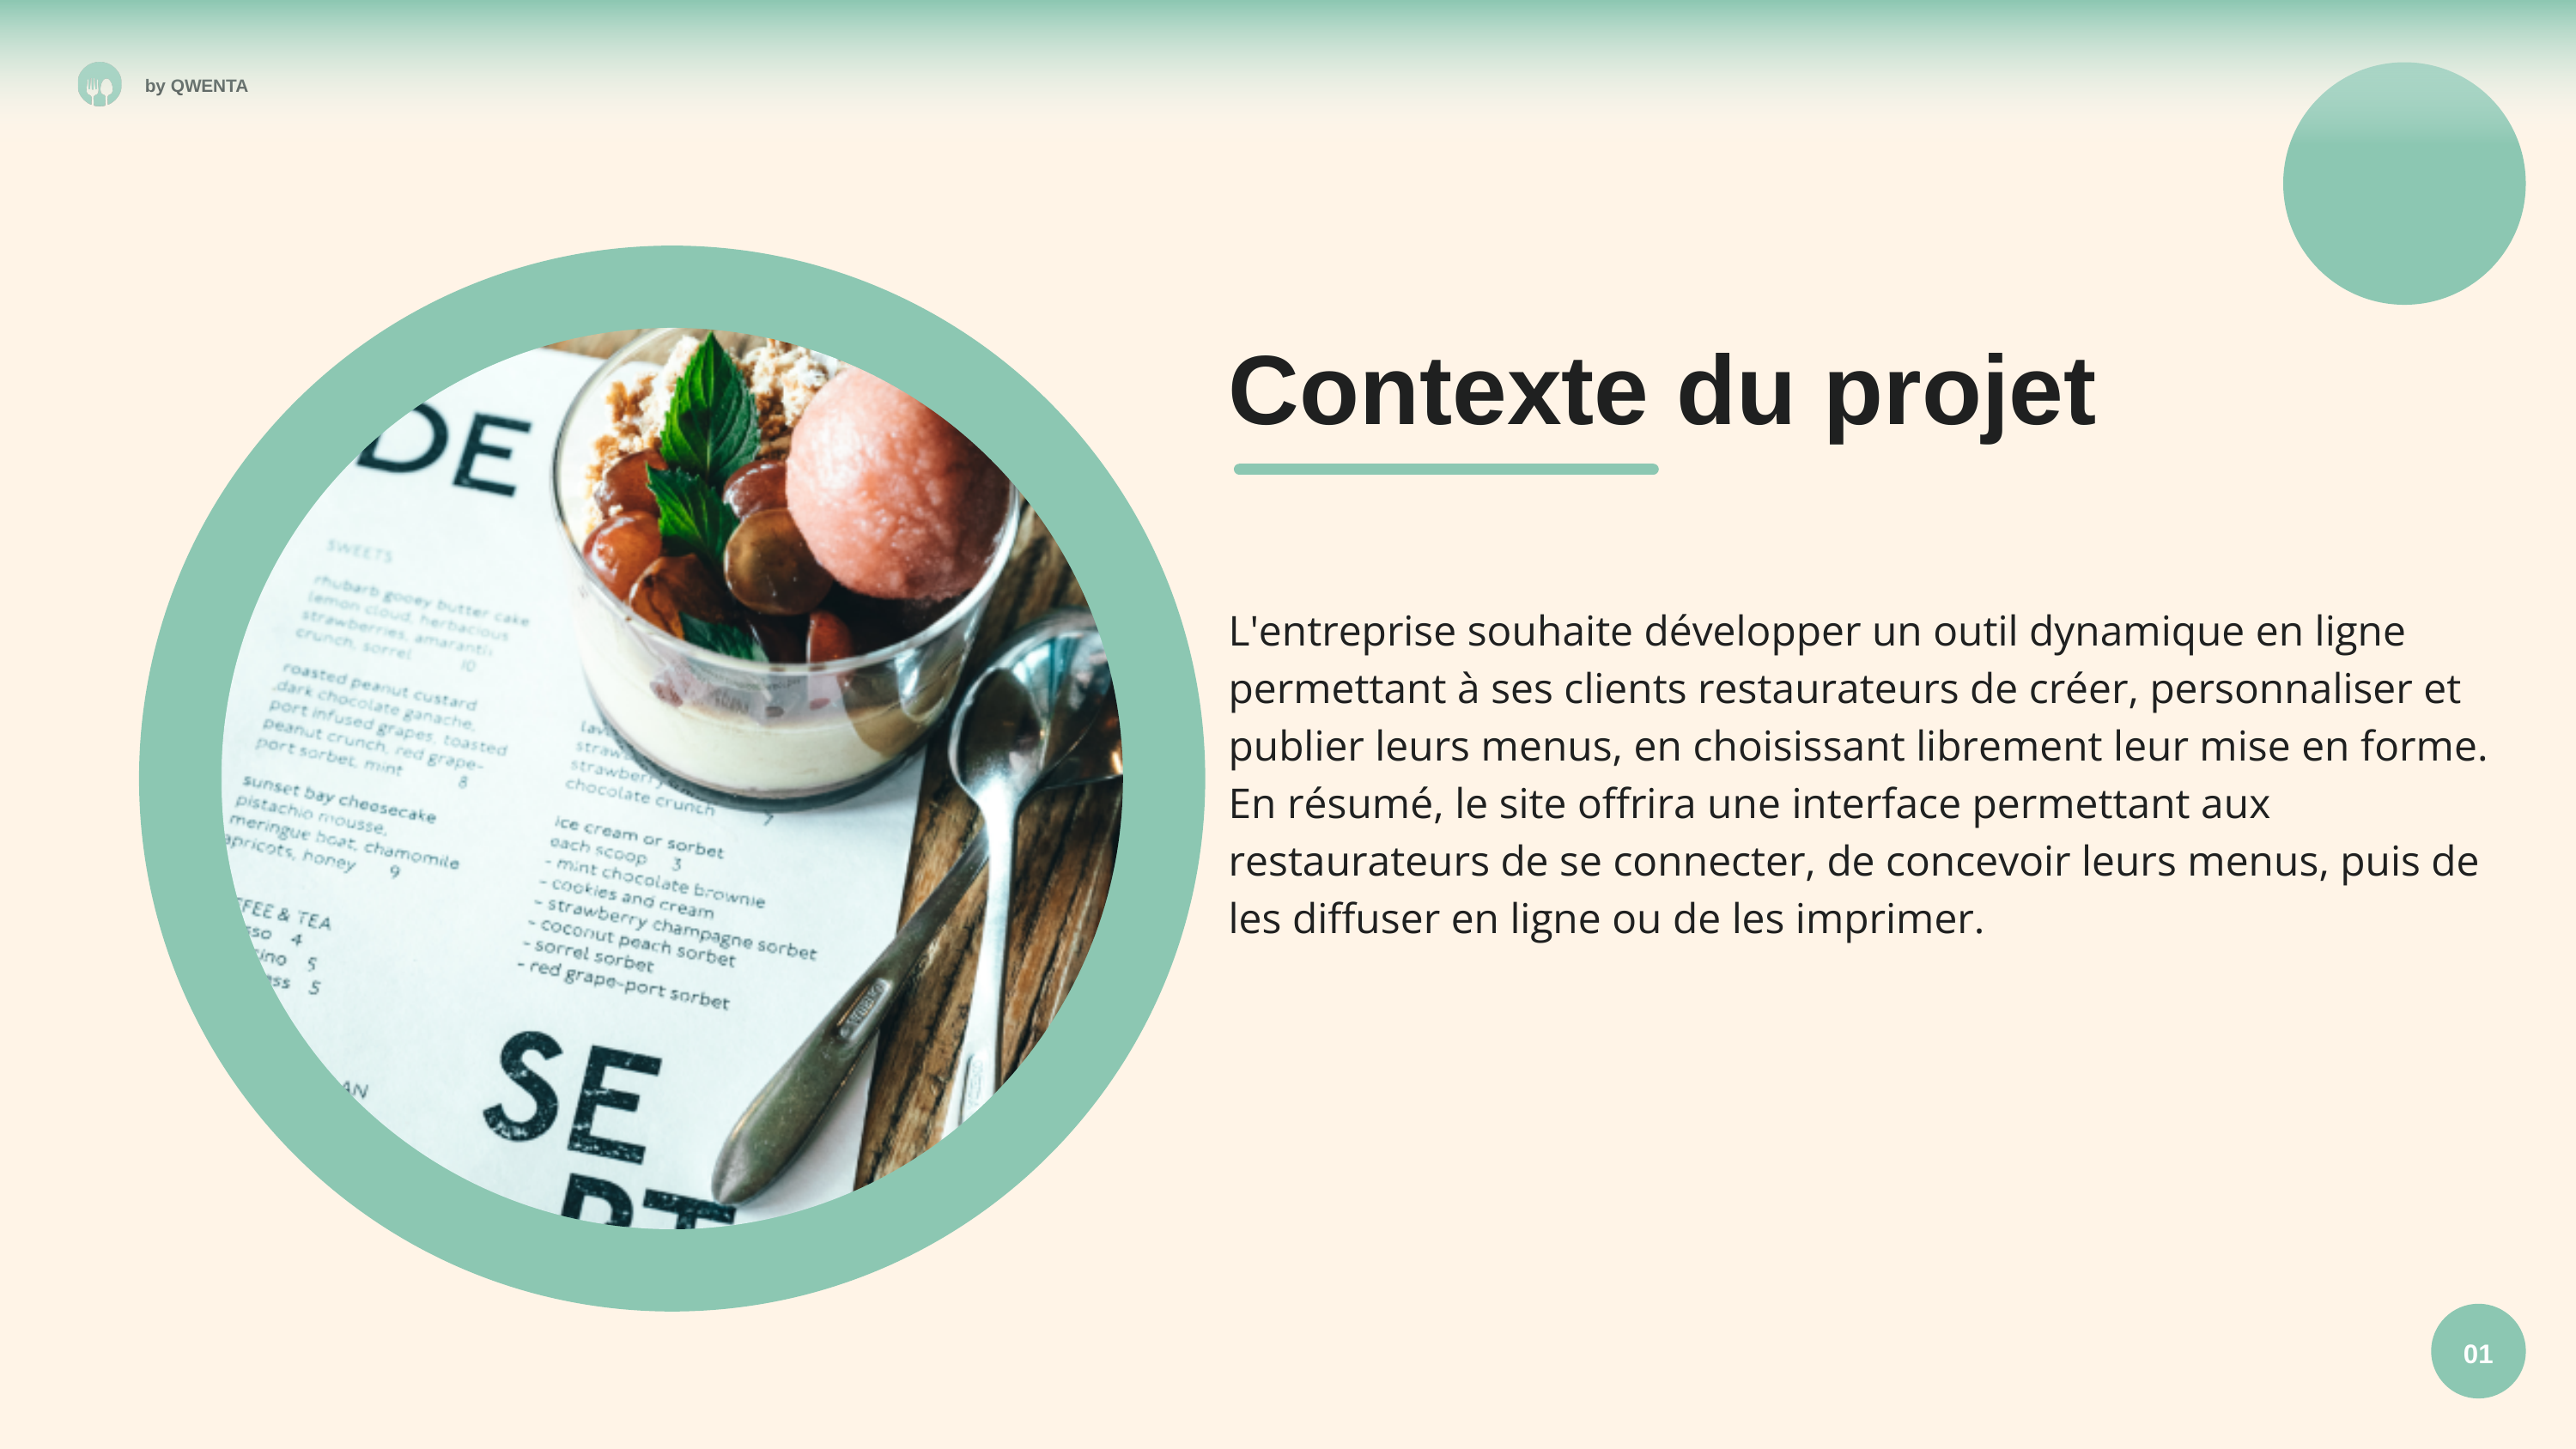

by QWENTA

Contexte du projet

L'entreprise souhaite développer un outil dynamique en ligne permettant à ses clients restaurateurs de créer, personnaliser et publier leurs menus, en choisissant librement leur mise en forme. En résumé, le site offrira une interface permettant aux restaurateurs de se connecter, de concevoir leurs menus, puis de les diffuser en ligne ou de les imprimer.

01